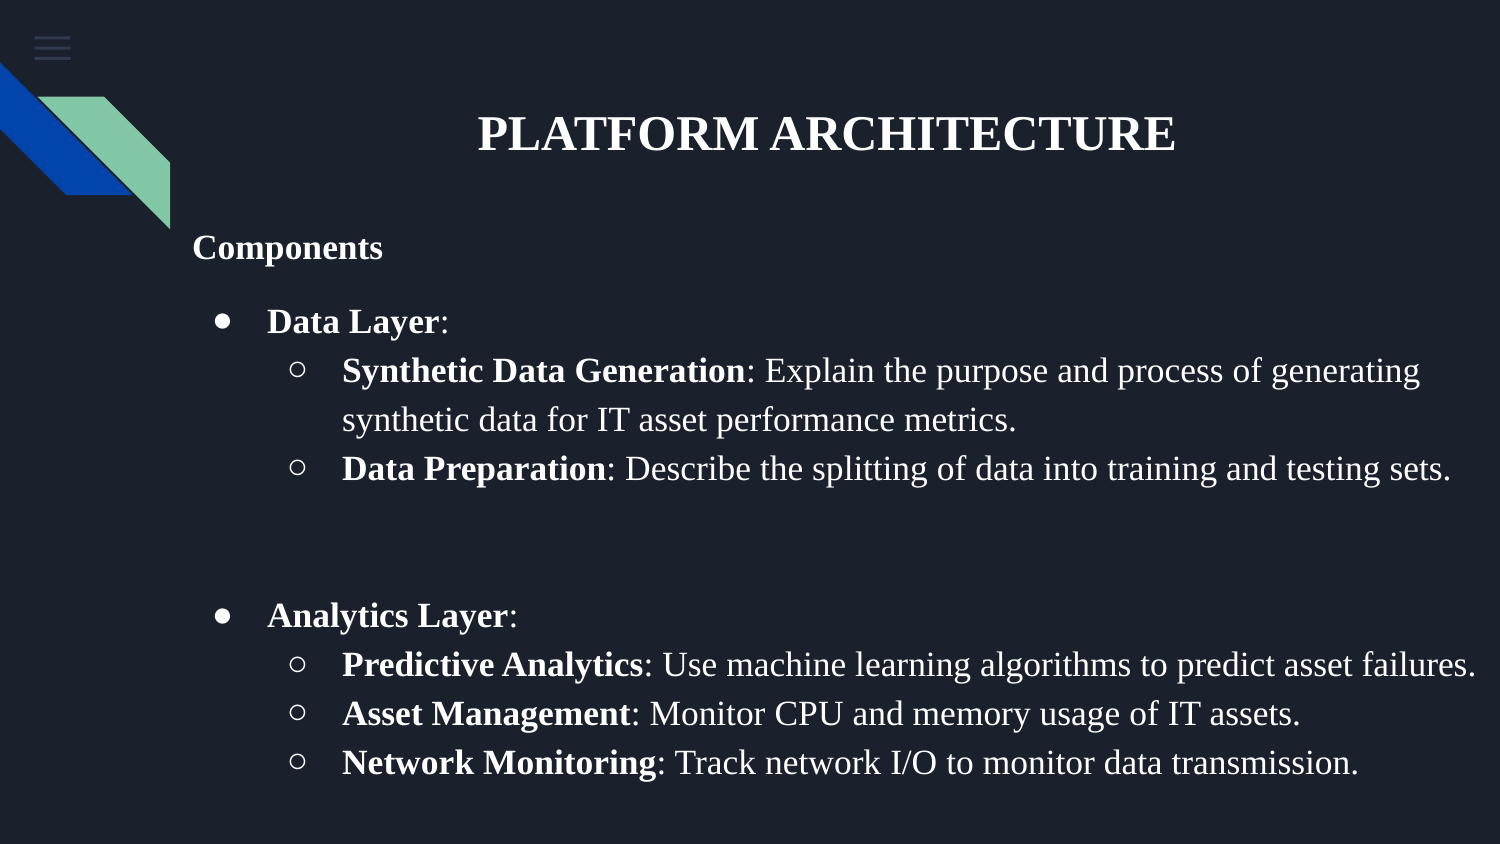

PLATFORM ARCHITECTURE

Components
Data Layer:
Synthetic Data Generation: Explain the purpose and process of generating synthetic data for IT asset performance metrics.
Data Preparation: Describe the splitting of data into training and testing sets.

Analytics Layer:
Predictive Analytics: Use machine learning algorithms to predict asset failures.
Asset Management: Monitor CPU and memory usage of IT assets.
Network Monitoring: Track network I/O to monitor data transmission.